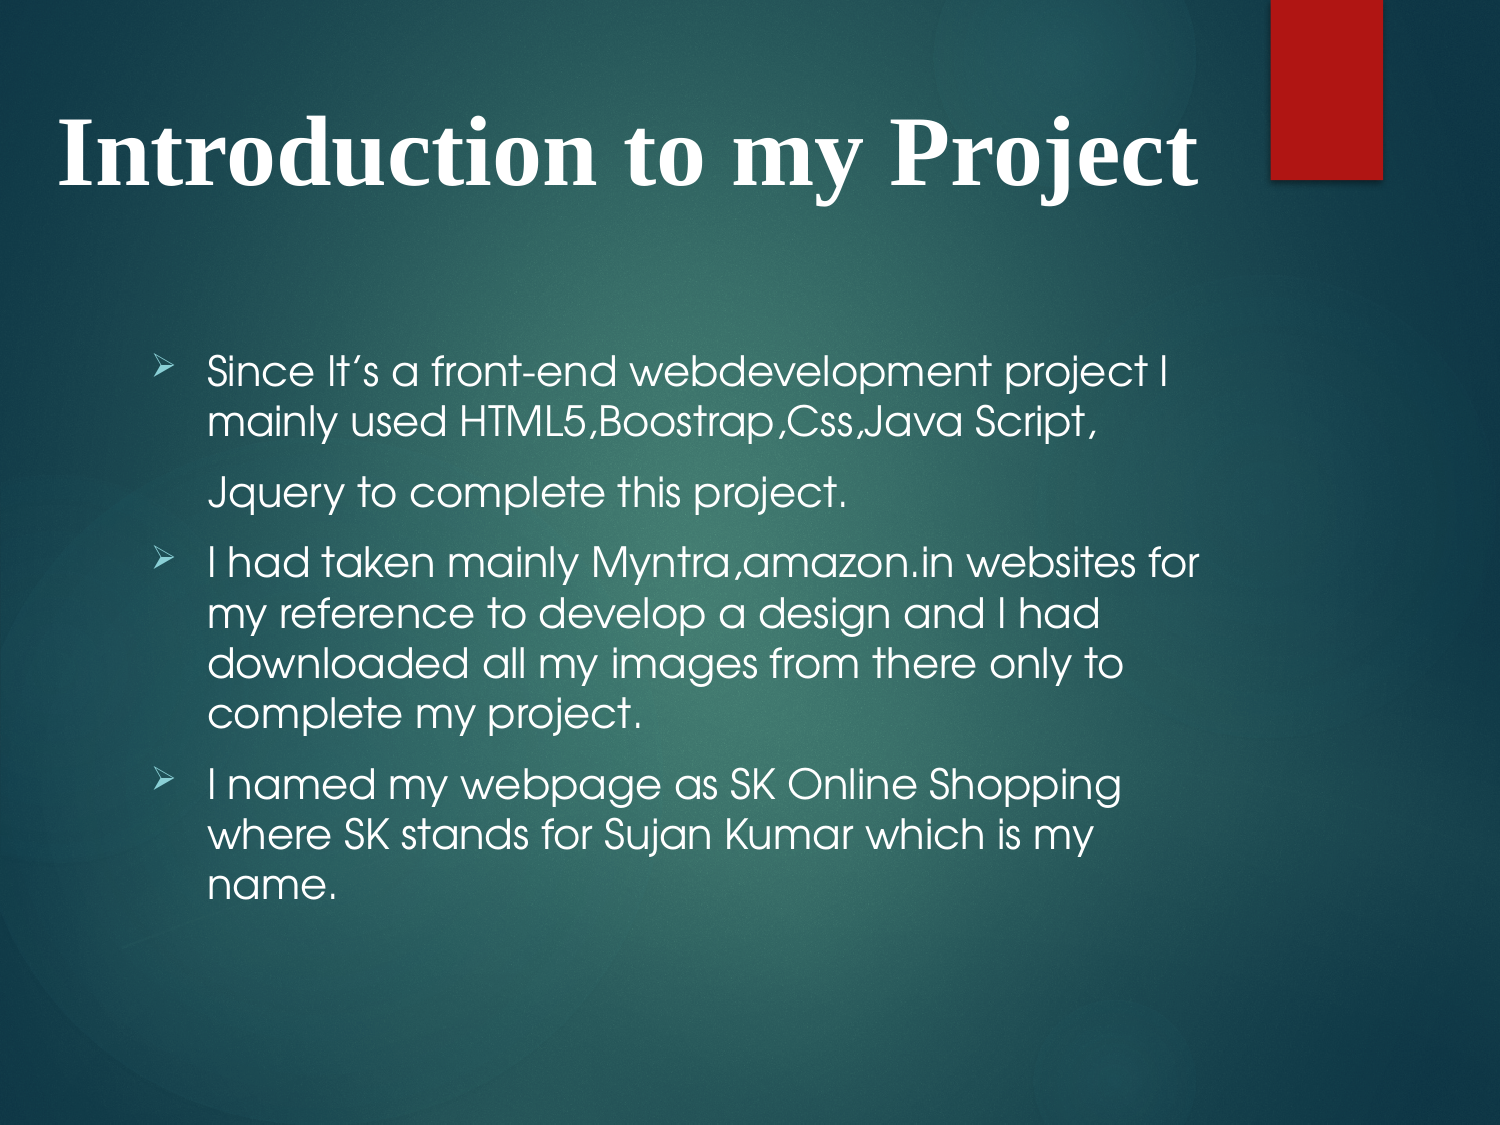

# Introduction to my Project
Since It’s a front-end webdevelopment project I mainly used HTML5,Boostrap,Css,Java Script,
     Jquery to complete this project.
I had taken mainly Myntra,amazon.in websites for my reference to develop a design and I had downloaded all my images from there only to complete my project.
I named my webpage as SK Online Shopping where SK stands for Sujan Kumar which is my name.